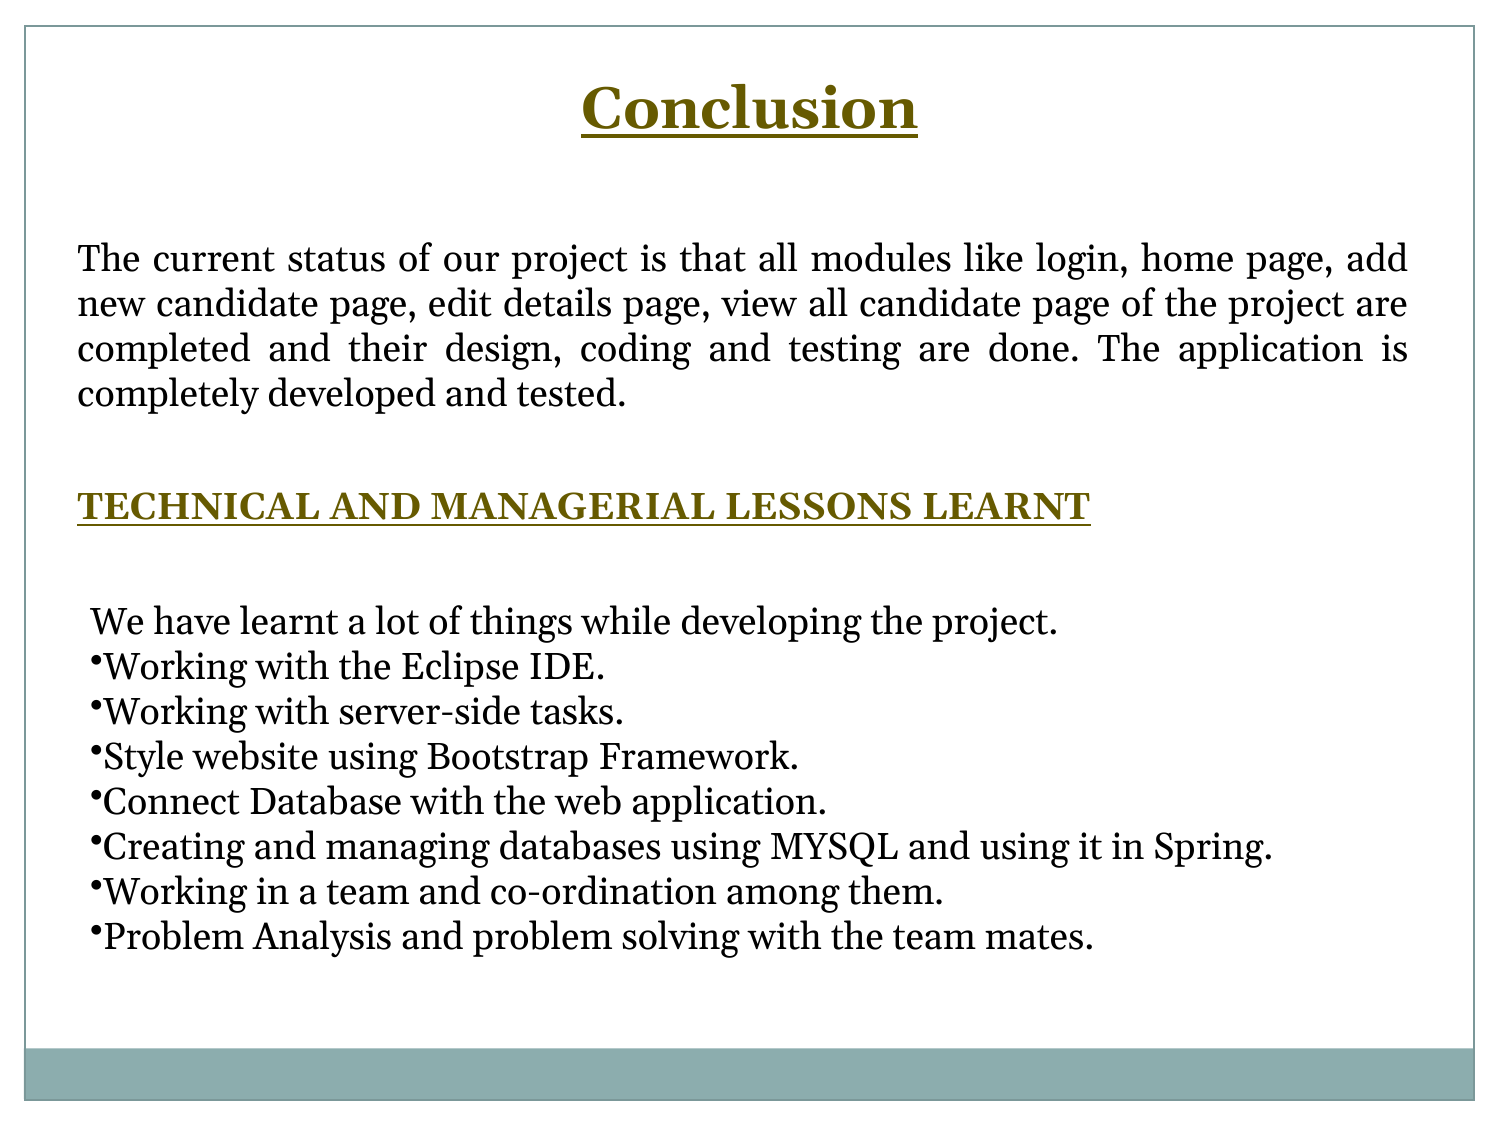

Conclusion
The current status of our project is that all modules like login, home page, add new candidate page, edit details page, view all candidate page of the project are completed and their design, coding and testing are done. The application is completely developed and tested.
TECHNICAL AND MANAGERIAL LESSONS LEARNT
We have learnt a lot of things while developing the project.
Working with the Eclipse IDE.
Working with server-side tasks.
Style website using Bootstrap Framework.
Connect Database with the web application.
Creating and managing databases using MYSQL and using it in Spring.
Working in a team and co-ordination among them.
Problem Analysis and problem solving with the team mates.